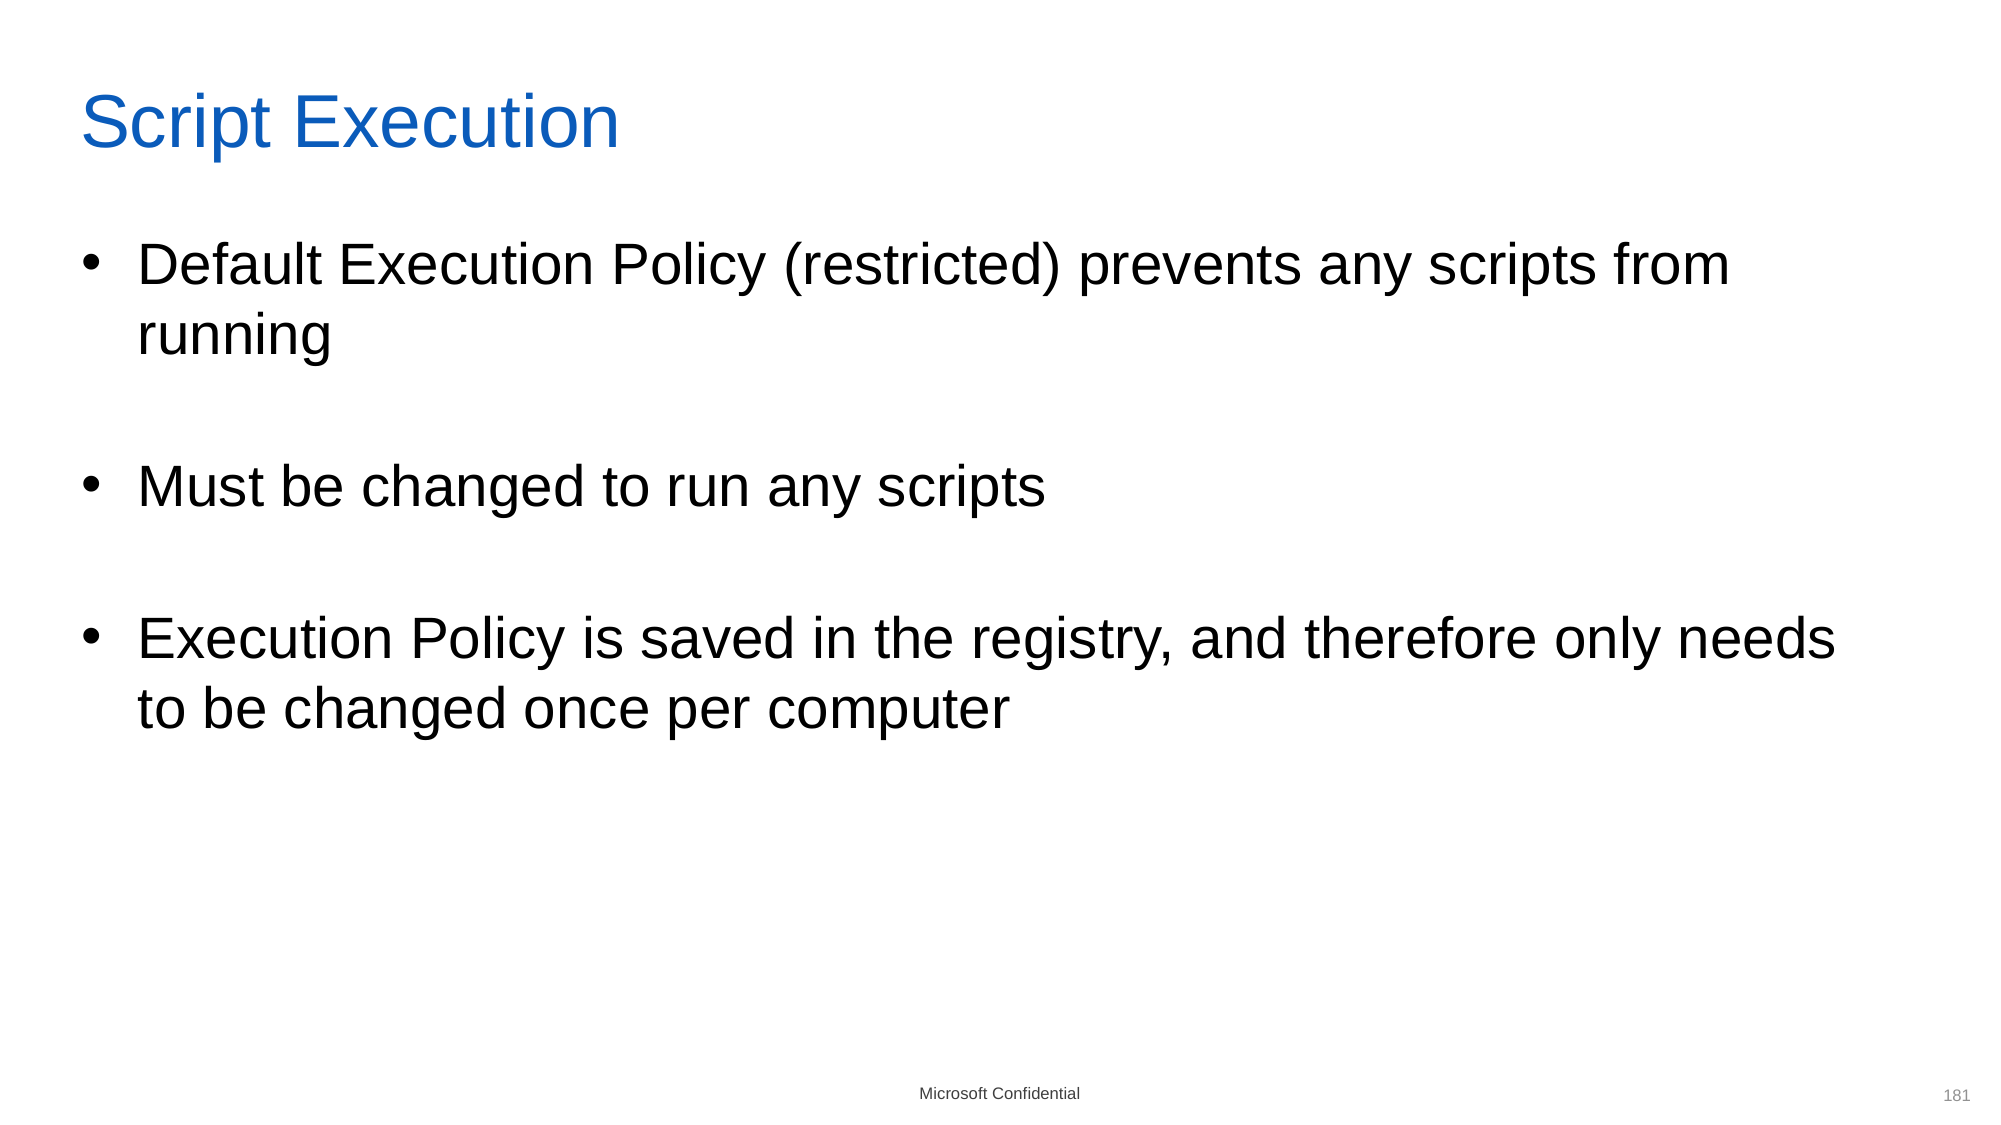

# Script Execution
Default Execution Policy (restricted) prevents any scripts from running

Must be changed to run any scripts

Execution Policy is saved in the registry, and therefore only needs to be changed once per computer
181